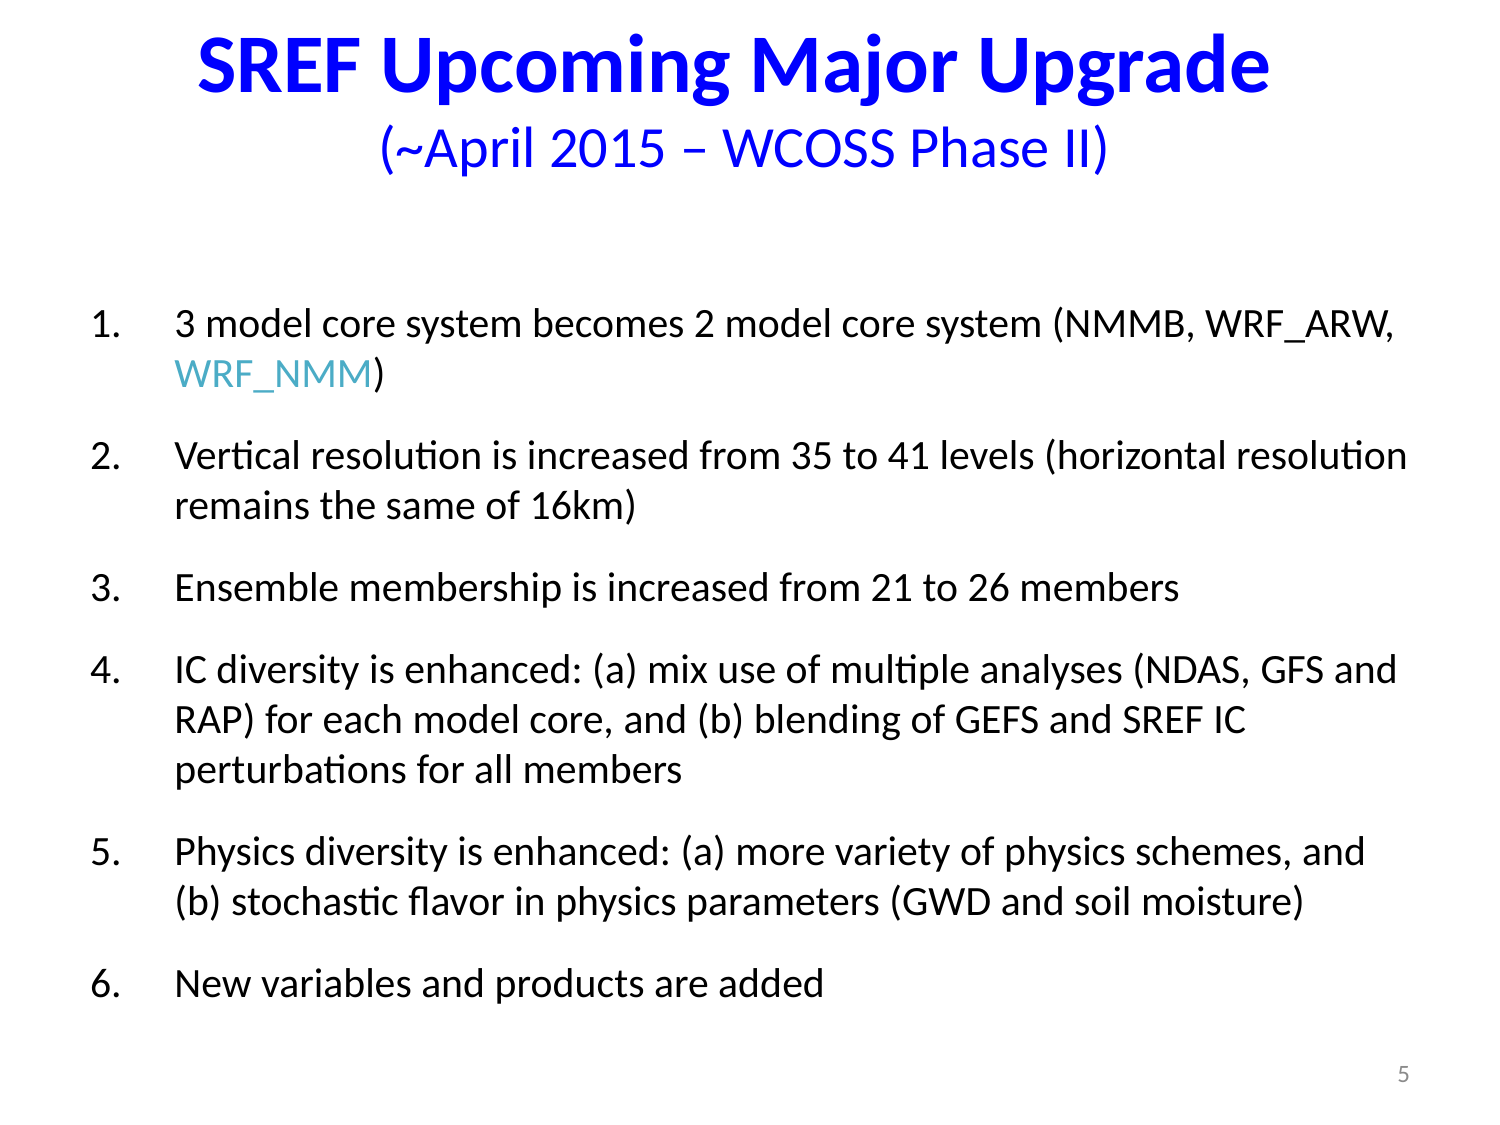

# SREF Upcoming Major Upgrade (~April 2015 – WCOSS Phase II)

3 model core system becomes 2 model core system (NMMB, WRF_ARW, WRF_NMM)

Vertical resolution is increased from 35 to 41 levels (horizontal resolution remains the same of 16km)

Ensemble membership is increased from 21 to 26 members

IC diversity is enhanced: (a) mix use of multiple analyses (NDAS, GFS and RAP) for each model core, and (b) blending of GEFS and SREF IC perturbations for all members

Physics diversity is enhanced: (a) more variety of physics schemes, and (b) stochastic flavor in physics parameters (GWD and soil moisture)

New variables and products are added
5